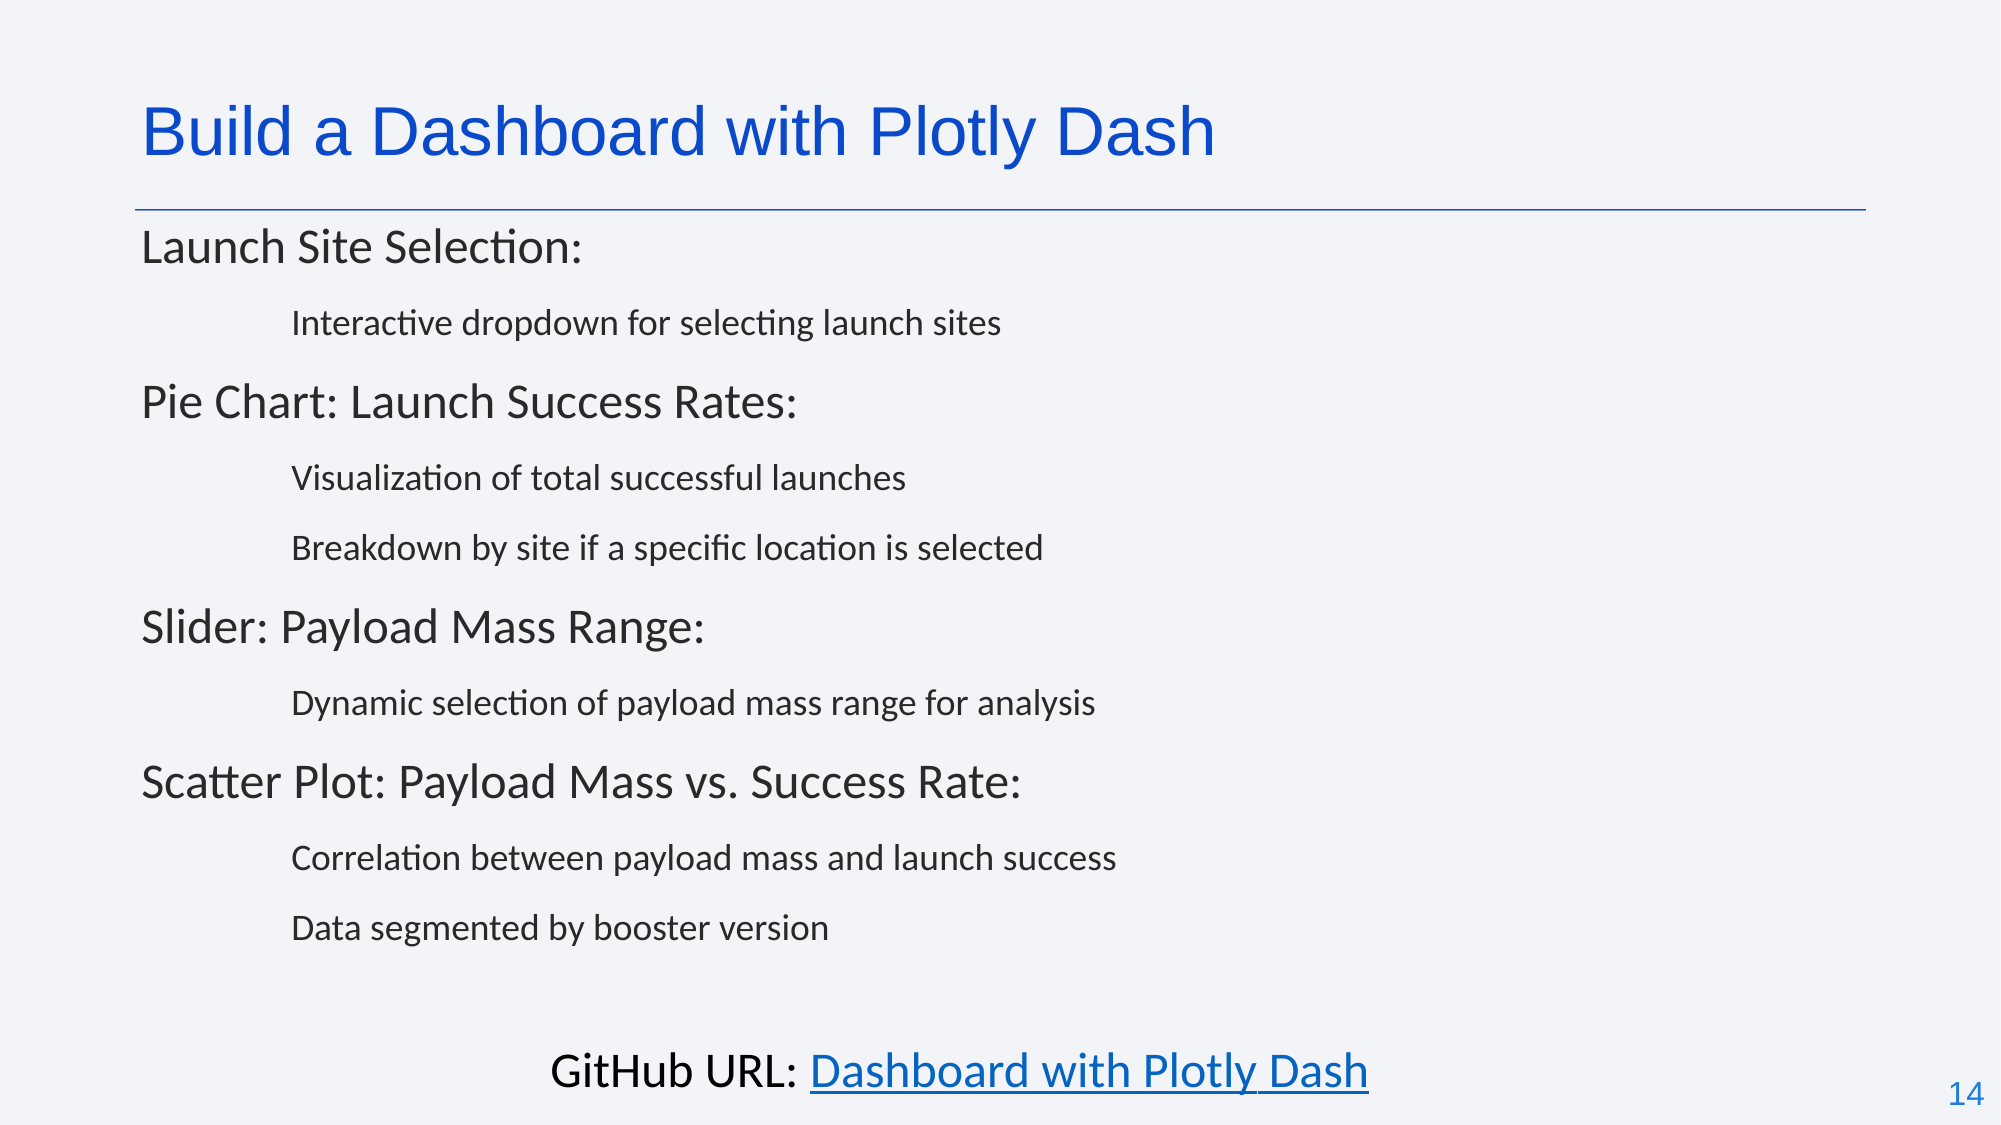

Build a Dashboard with Plotly Dash
Launch Site Selection:
Interactive dropdown for selecting launch sites
Pie Chart: Launch Success Rates:
Visualization of total successful launches
Breakdown by site if a specific location is selected
Slider: Payload Mass Range:
Dynamic selection of payload mass range for analysis
Scatter Plot: Payload Mass vs. Success Rate:
Correlation between payload mass and launch success
Data segmented by booster version
GitHub URL: Dashboard with Plotly Dash
14